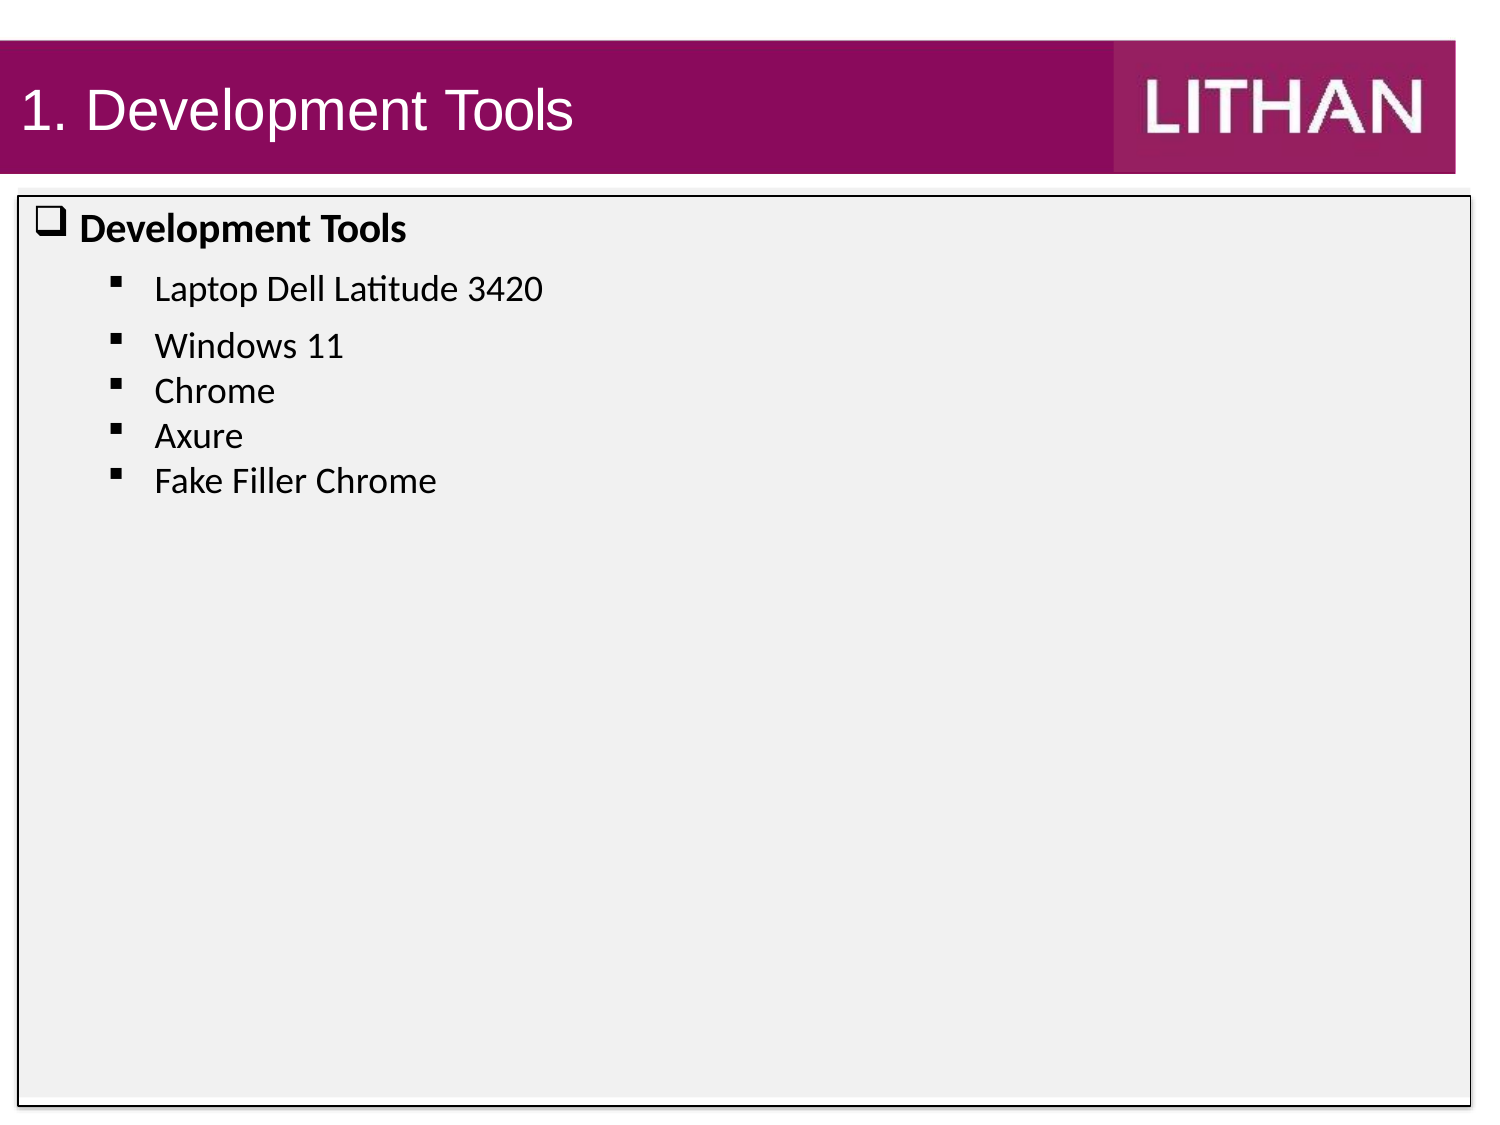

# 1. Development Tools
Development Tools
Laptop Dell Latitude 3420
Windows 11
Chrome
Axure
Fake Filler Chrome